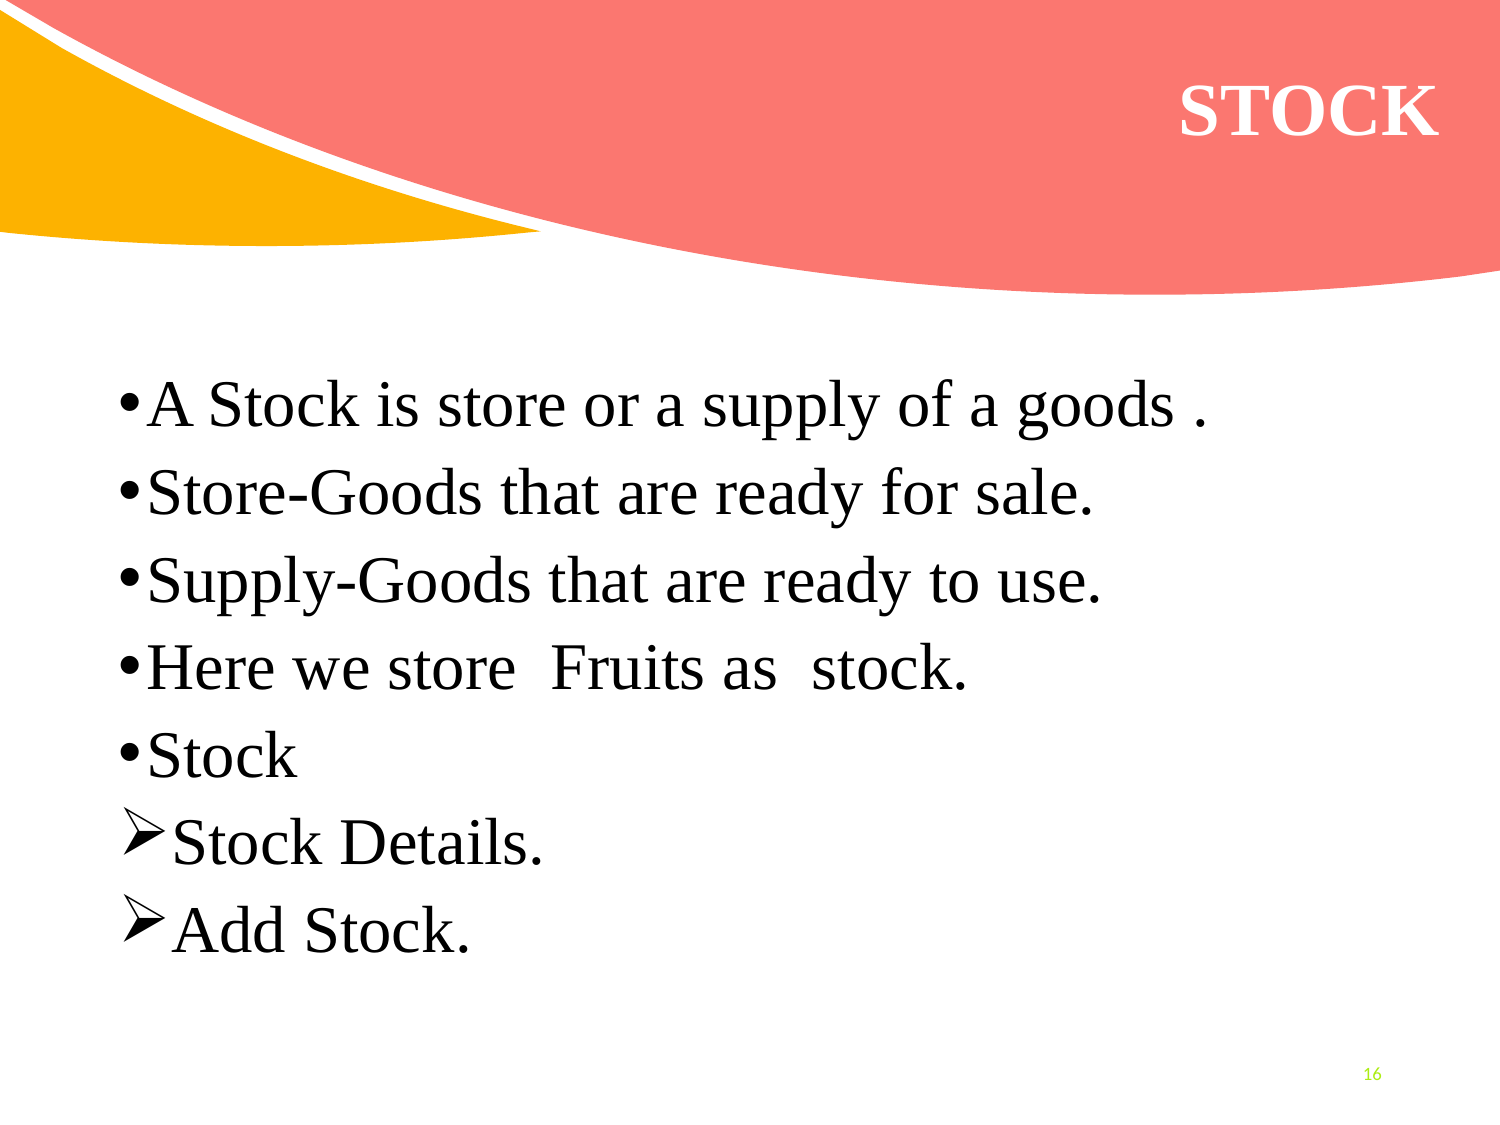

# STOCK
A Stock is store or a supply of a goods .
Store-Goods that are ready for sale.
Supply-Goods that are ready to use.
Here we store  Fruits as  stock.
Stock
Stock Details.
Add Stock.

16